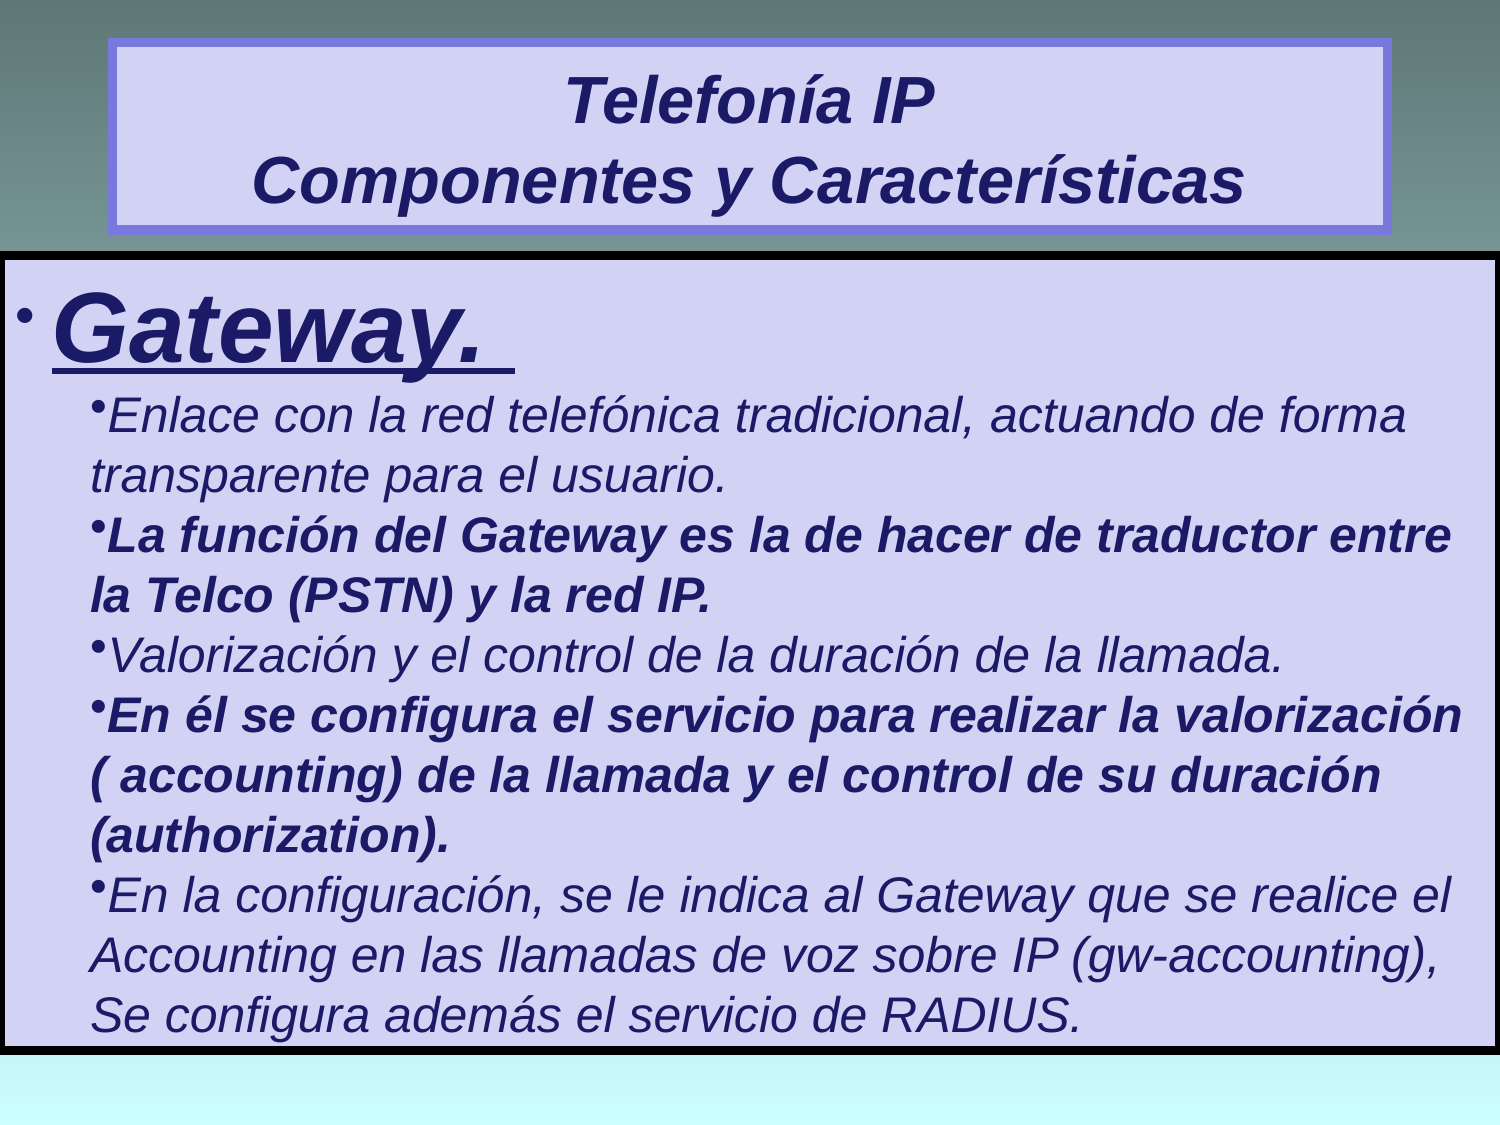

# Telefonía IP Componentes y Características
 Gateway.
Enlace con la red telefónica tradicional, actuando de forma transparente para el usuario.
La función del Gateway es la de hacer de traductor entre la Telco (PSTN) y la red IP.
Valorización y el control de la duración de la llamada.
En él se configura el servicio para realizar la valorización ( accounting) de la llamada y el control de su duración (authorization).
En la configuración, se le indica al Gateway que se realice el Accounting en las llamadas de voz sobre IP (gw-accounting), Se configura además el servicio de RADIUS.